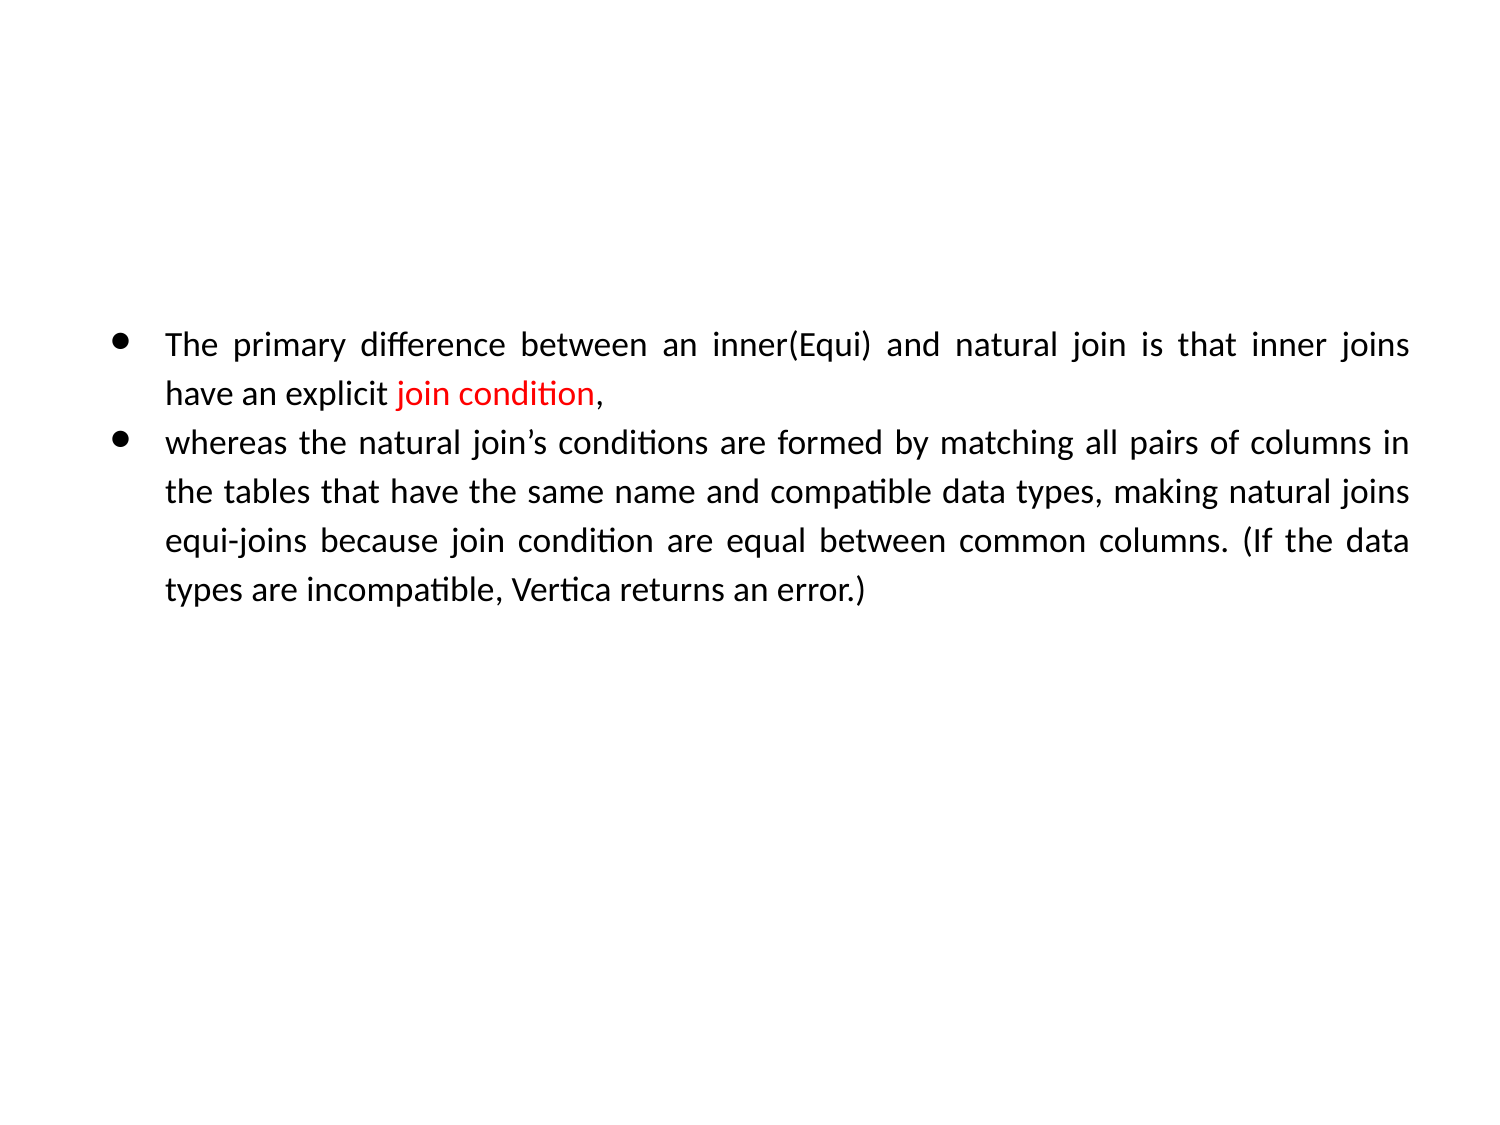

#

The primary difference between an inner(Equi) and natural join is that inner joins have an explicit join condition,
whereas the natural join’s conditions are formed by matching all pairs of columns in the tables that have the same name and compatible data types, making natural joins equi-joins because join condition are equal between common columns. (If the data types are incompatible, Vertica returns an error.)